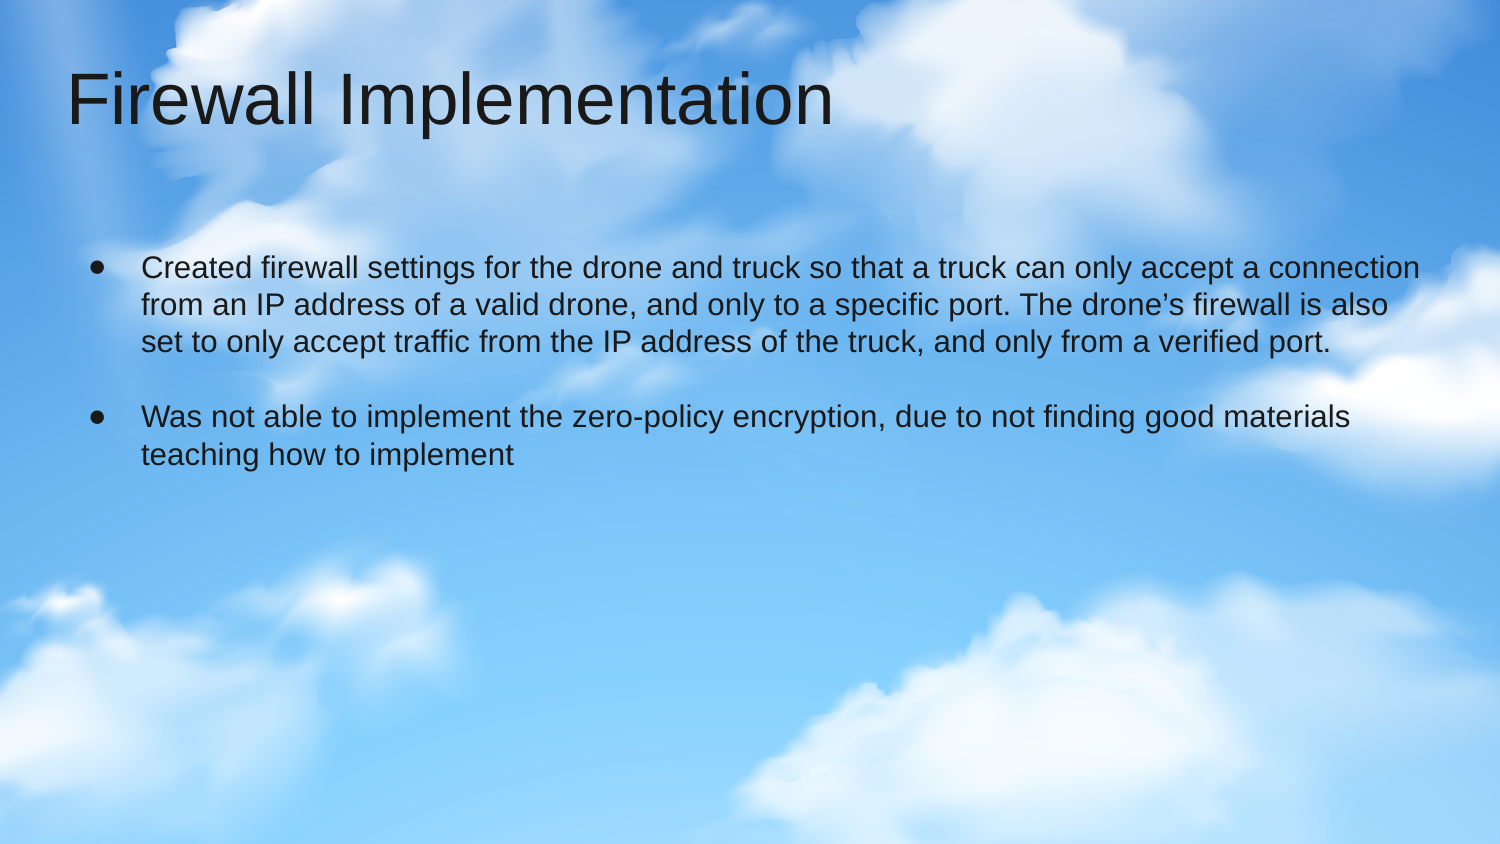

# Firewall Implementation
Created firewall settings for the drone and truck so that a truck can only accept a connection from an IP address of a valid drone, and only to a specific port. The drone’s firewall is also set to only accept traffic from the IP address of the truck, and only from a verified port.

Was not able to implement the zero-policy encryption, due to not finding good materials teaching how to implement